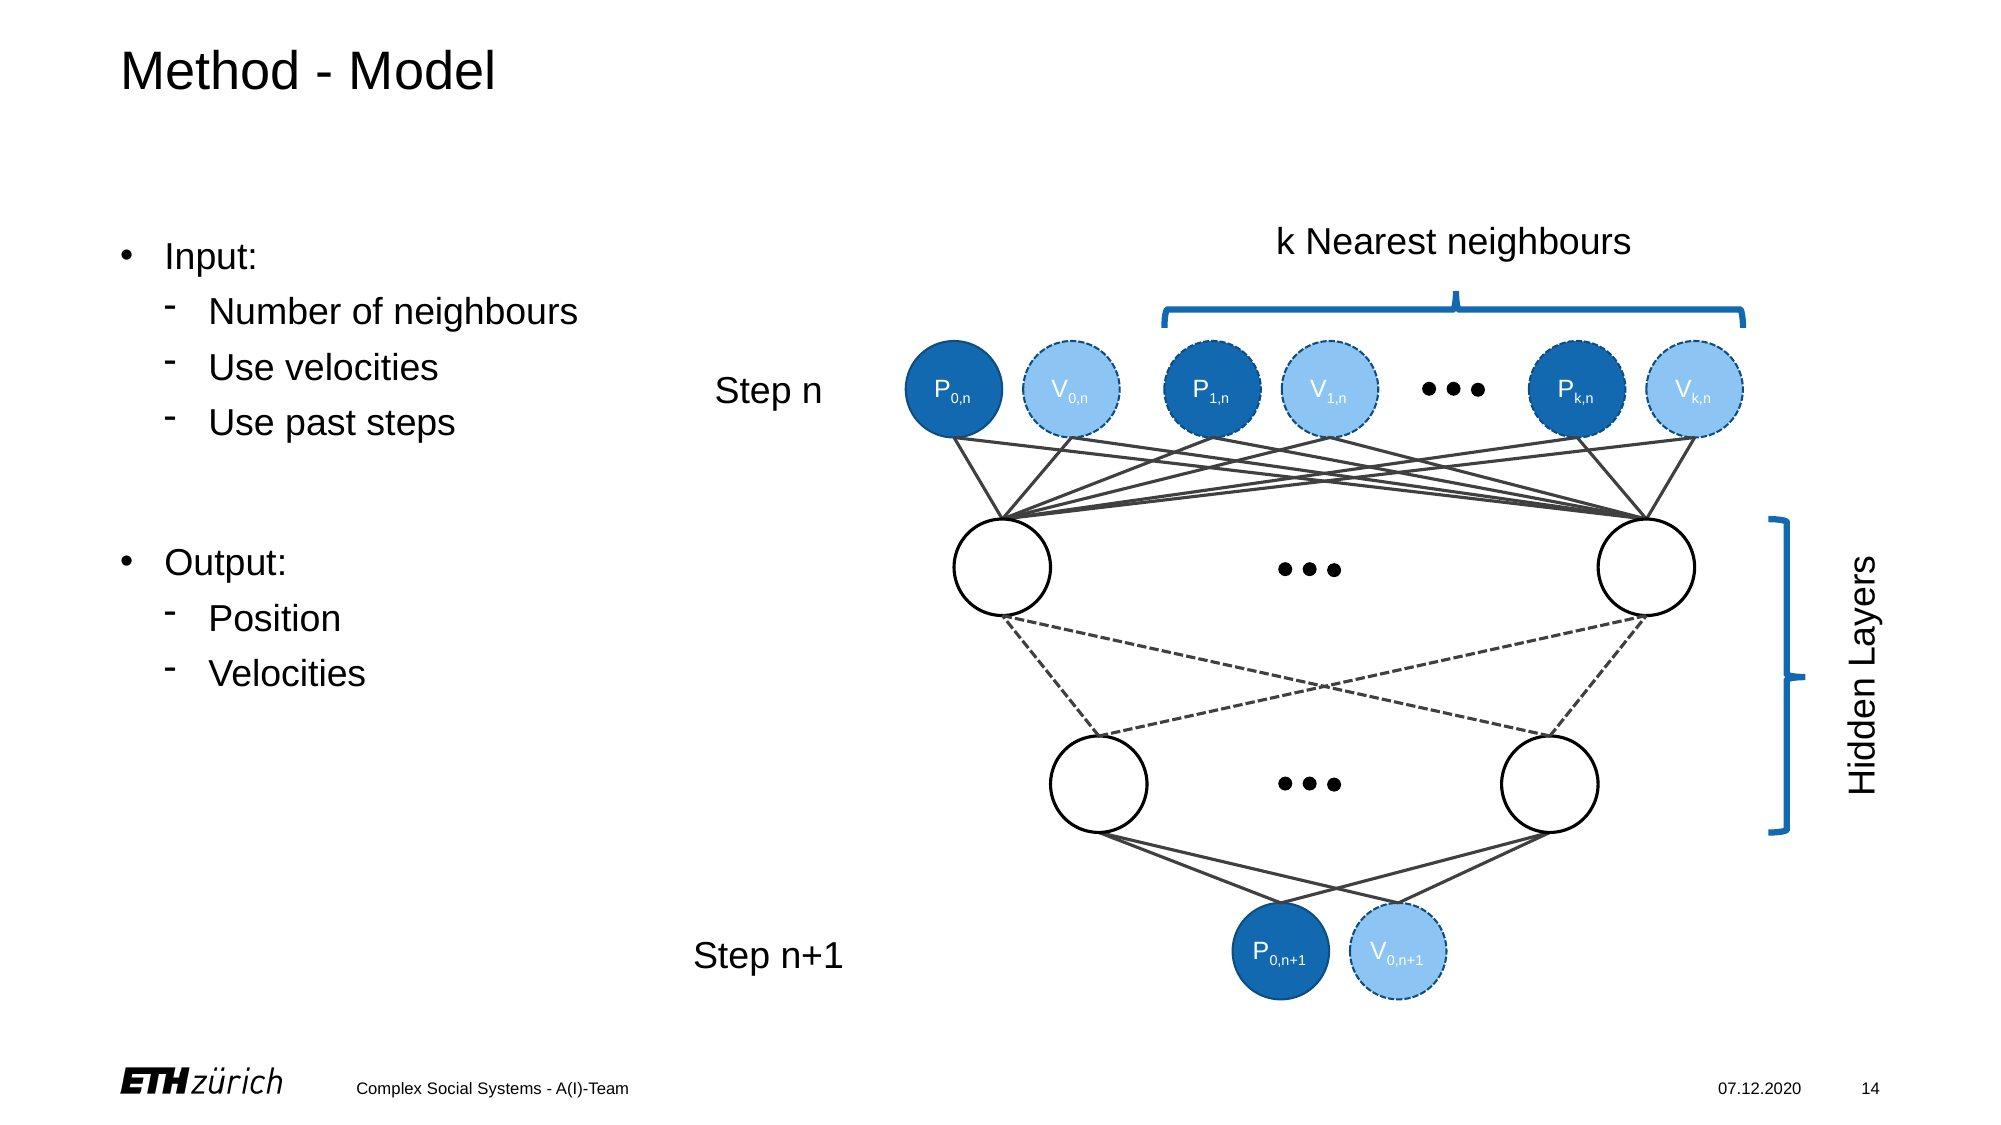

# Method - Model

k Nearest neighbours
P0,n
V0,n
P1,n
V1,n
Pk,n
Vk,n
Step n

Input:
Number of neighbours
Use velocities
Use past steps

Output:
Position
Velocities

Hidden Layers
P0,n+1
V0,n+1
Step n+1
Complex Social Systems - A(I)-Team
07.12.2020
14